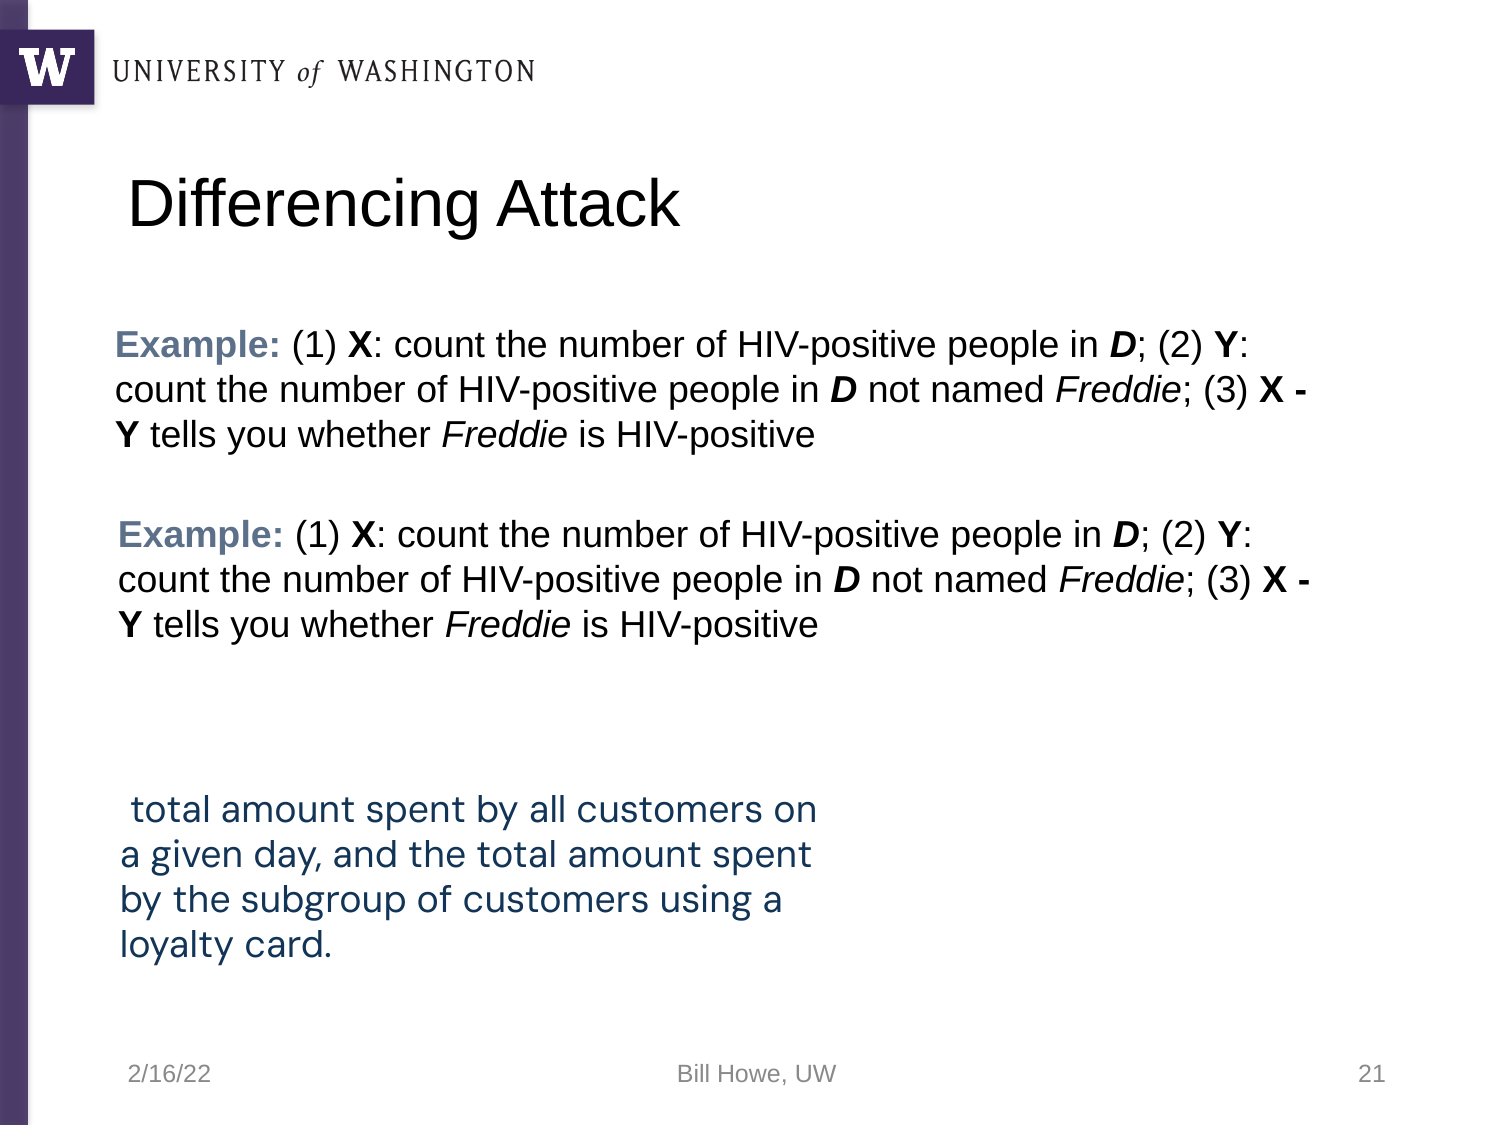

# Differencing Attack
Example: (1) X: count the number of HIV-positive people in D; (2) Y: count the number of HIV-positive people in D not named Freddie; (3) X - Y tells you whether Freddie is HIV-positive
Example: (1) X: count the number of HIV-positive people in D; (2) Y: count the number of HIV-positive people in D not named Freddie; (3) X - Y tells you whether Freddie is HIV-positive
 total amount spent by all customers on a given day, and the total amount spent by the subgroup of customers using a loyalty card.
2/16/22
Bill Howe, UW
21